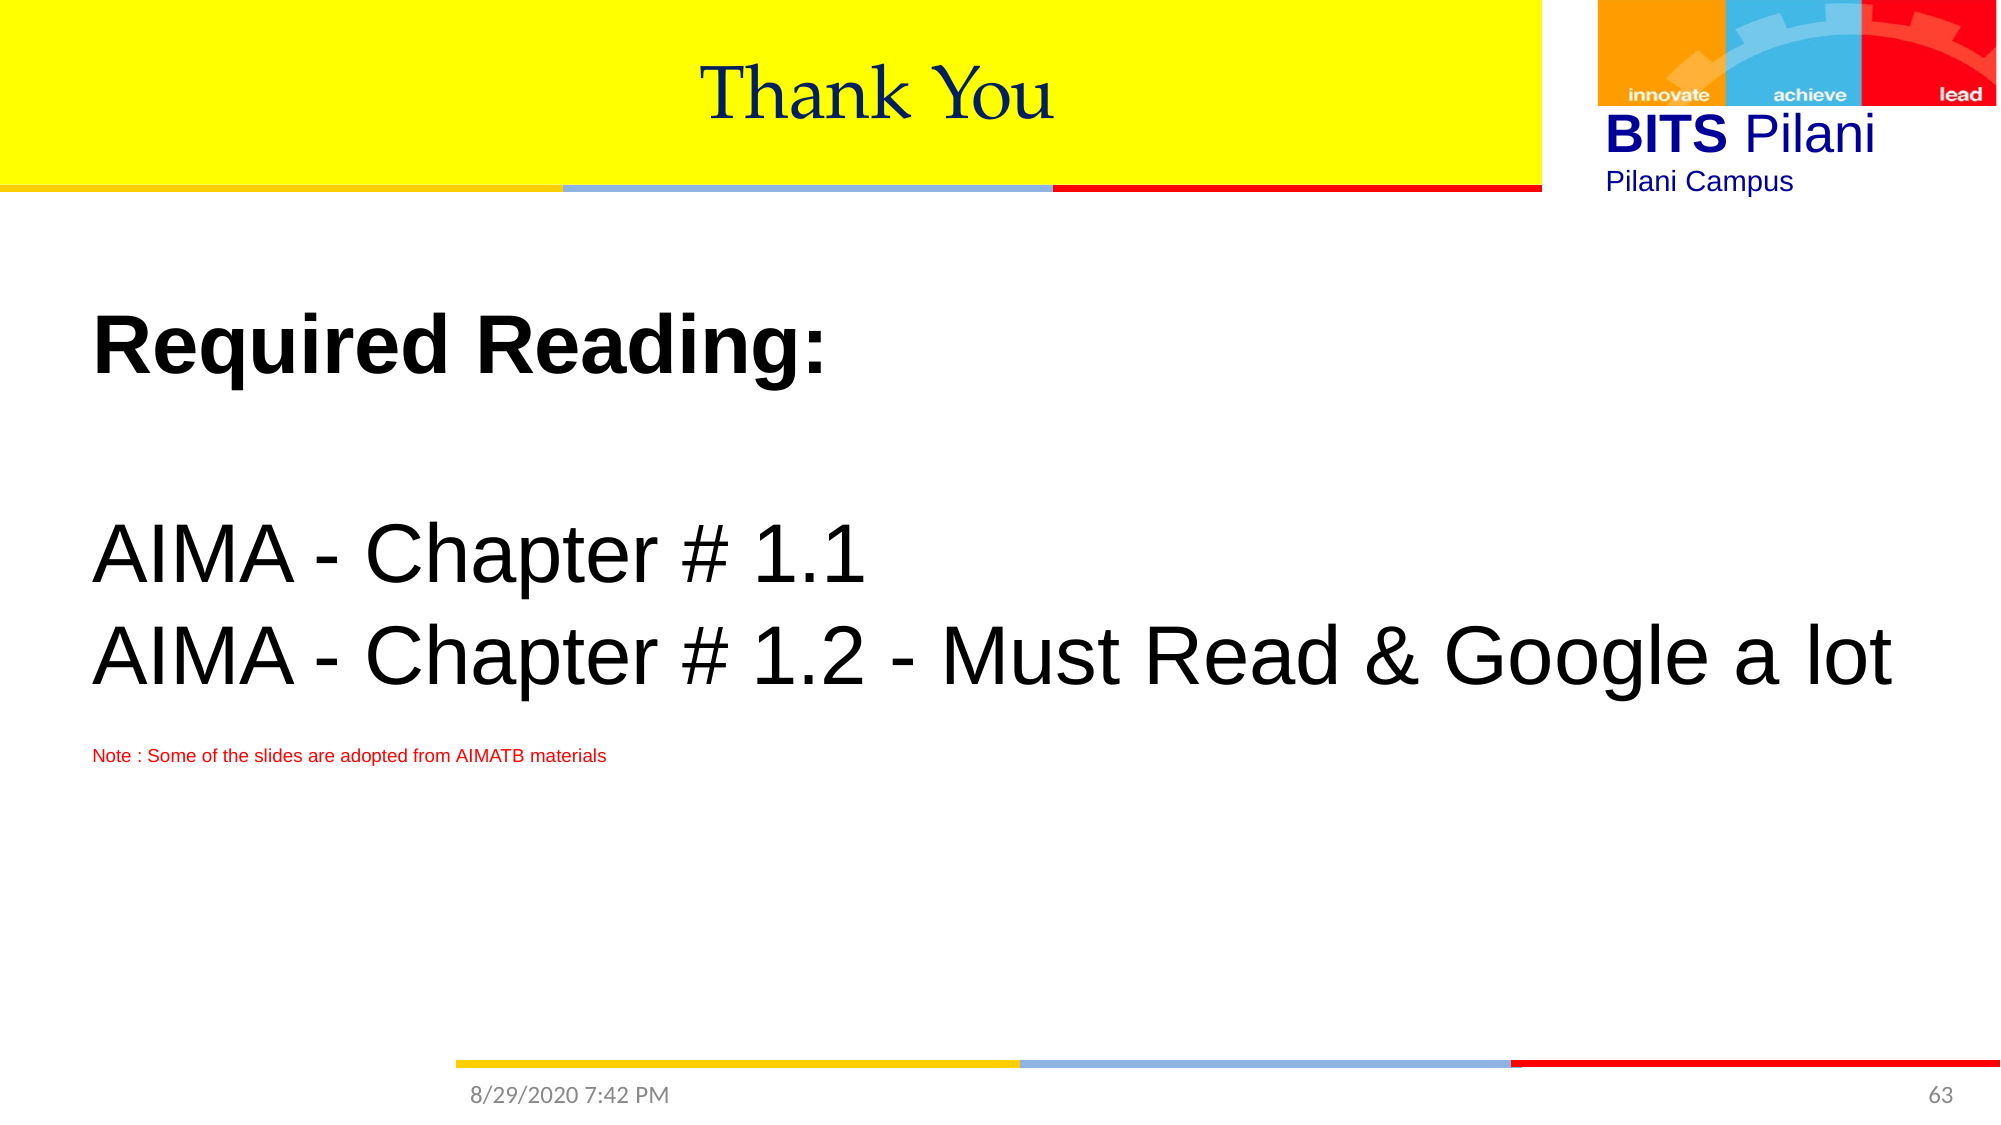

Thank You
BITS Pilani
Pilani Campus
Required Reading:

AIMA - Chapter # 1.1
AIMA - Chapter # 1.2 - Must Read & Google a lot
Note : Some of the slides are adopted from AIMATB materials
8/29/2020 7:42 PM
63